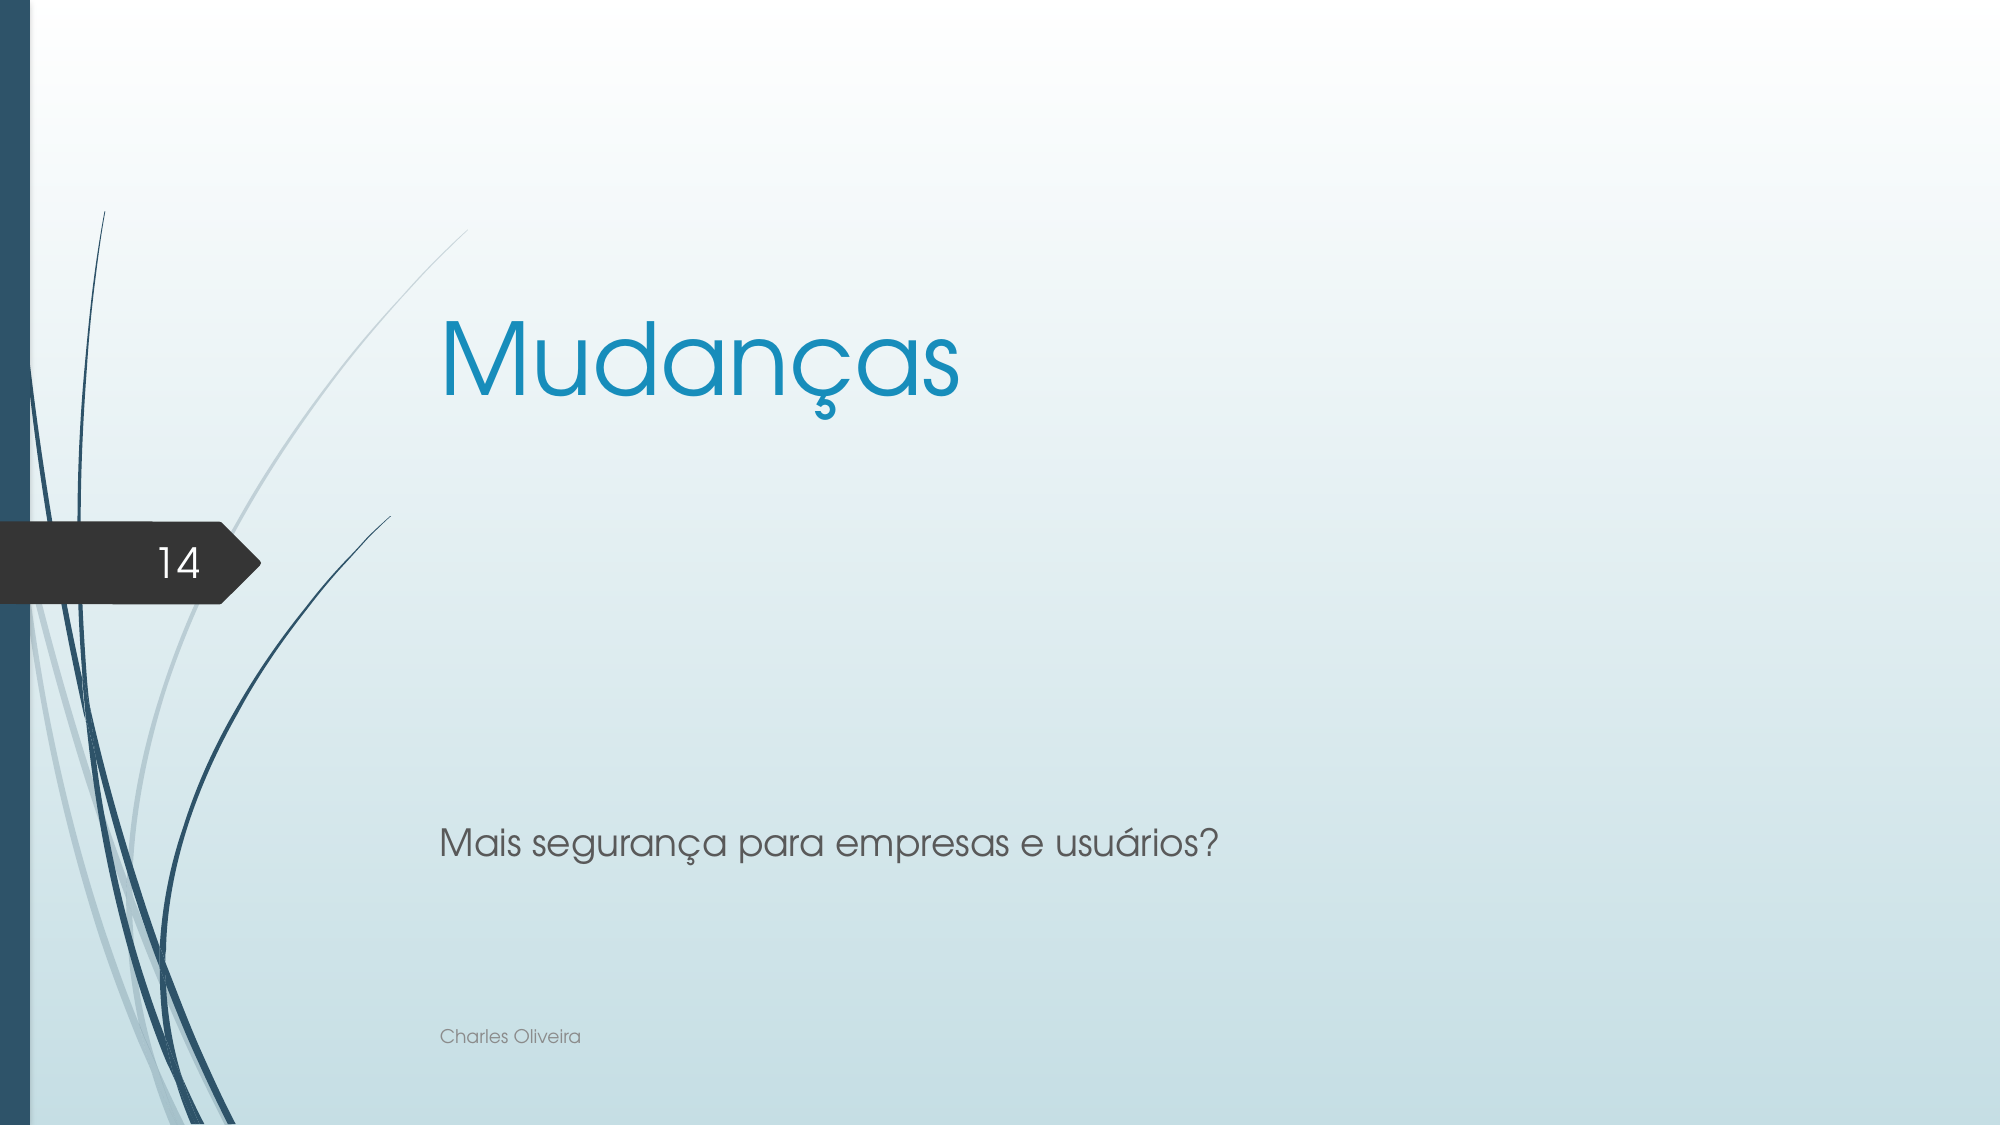

# Mudanças
14
Mais segurança para empresas e usuários?
Charles Oliveira